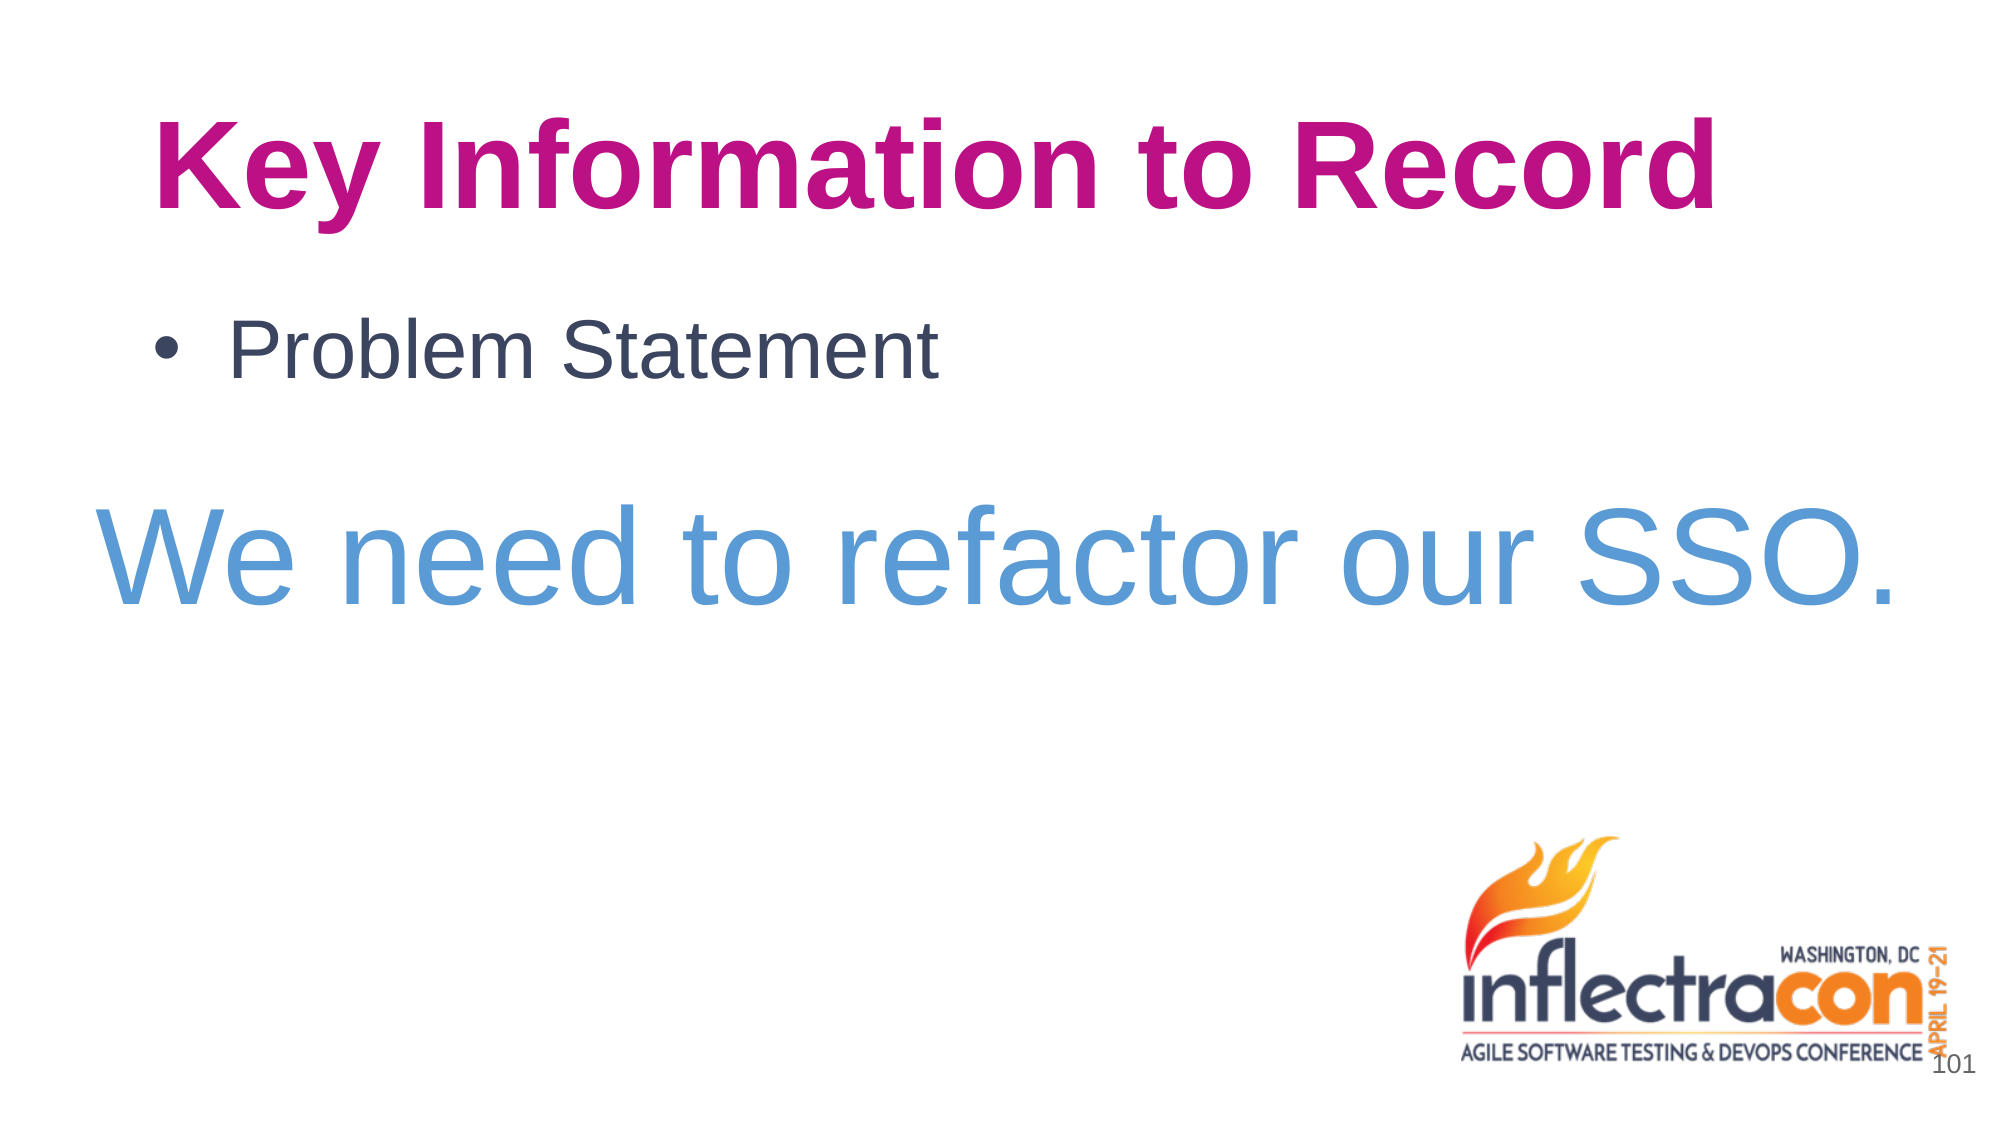

# Key Information to Record
Problem Statement
We need to refactor our SSO.
101